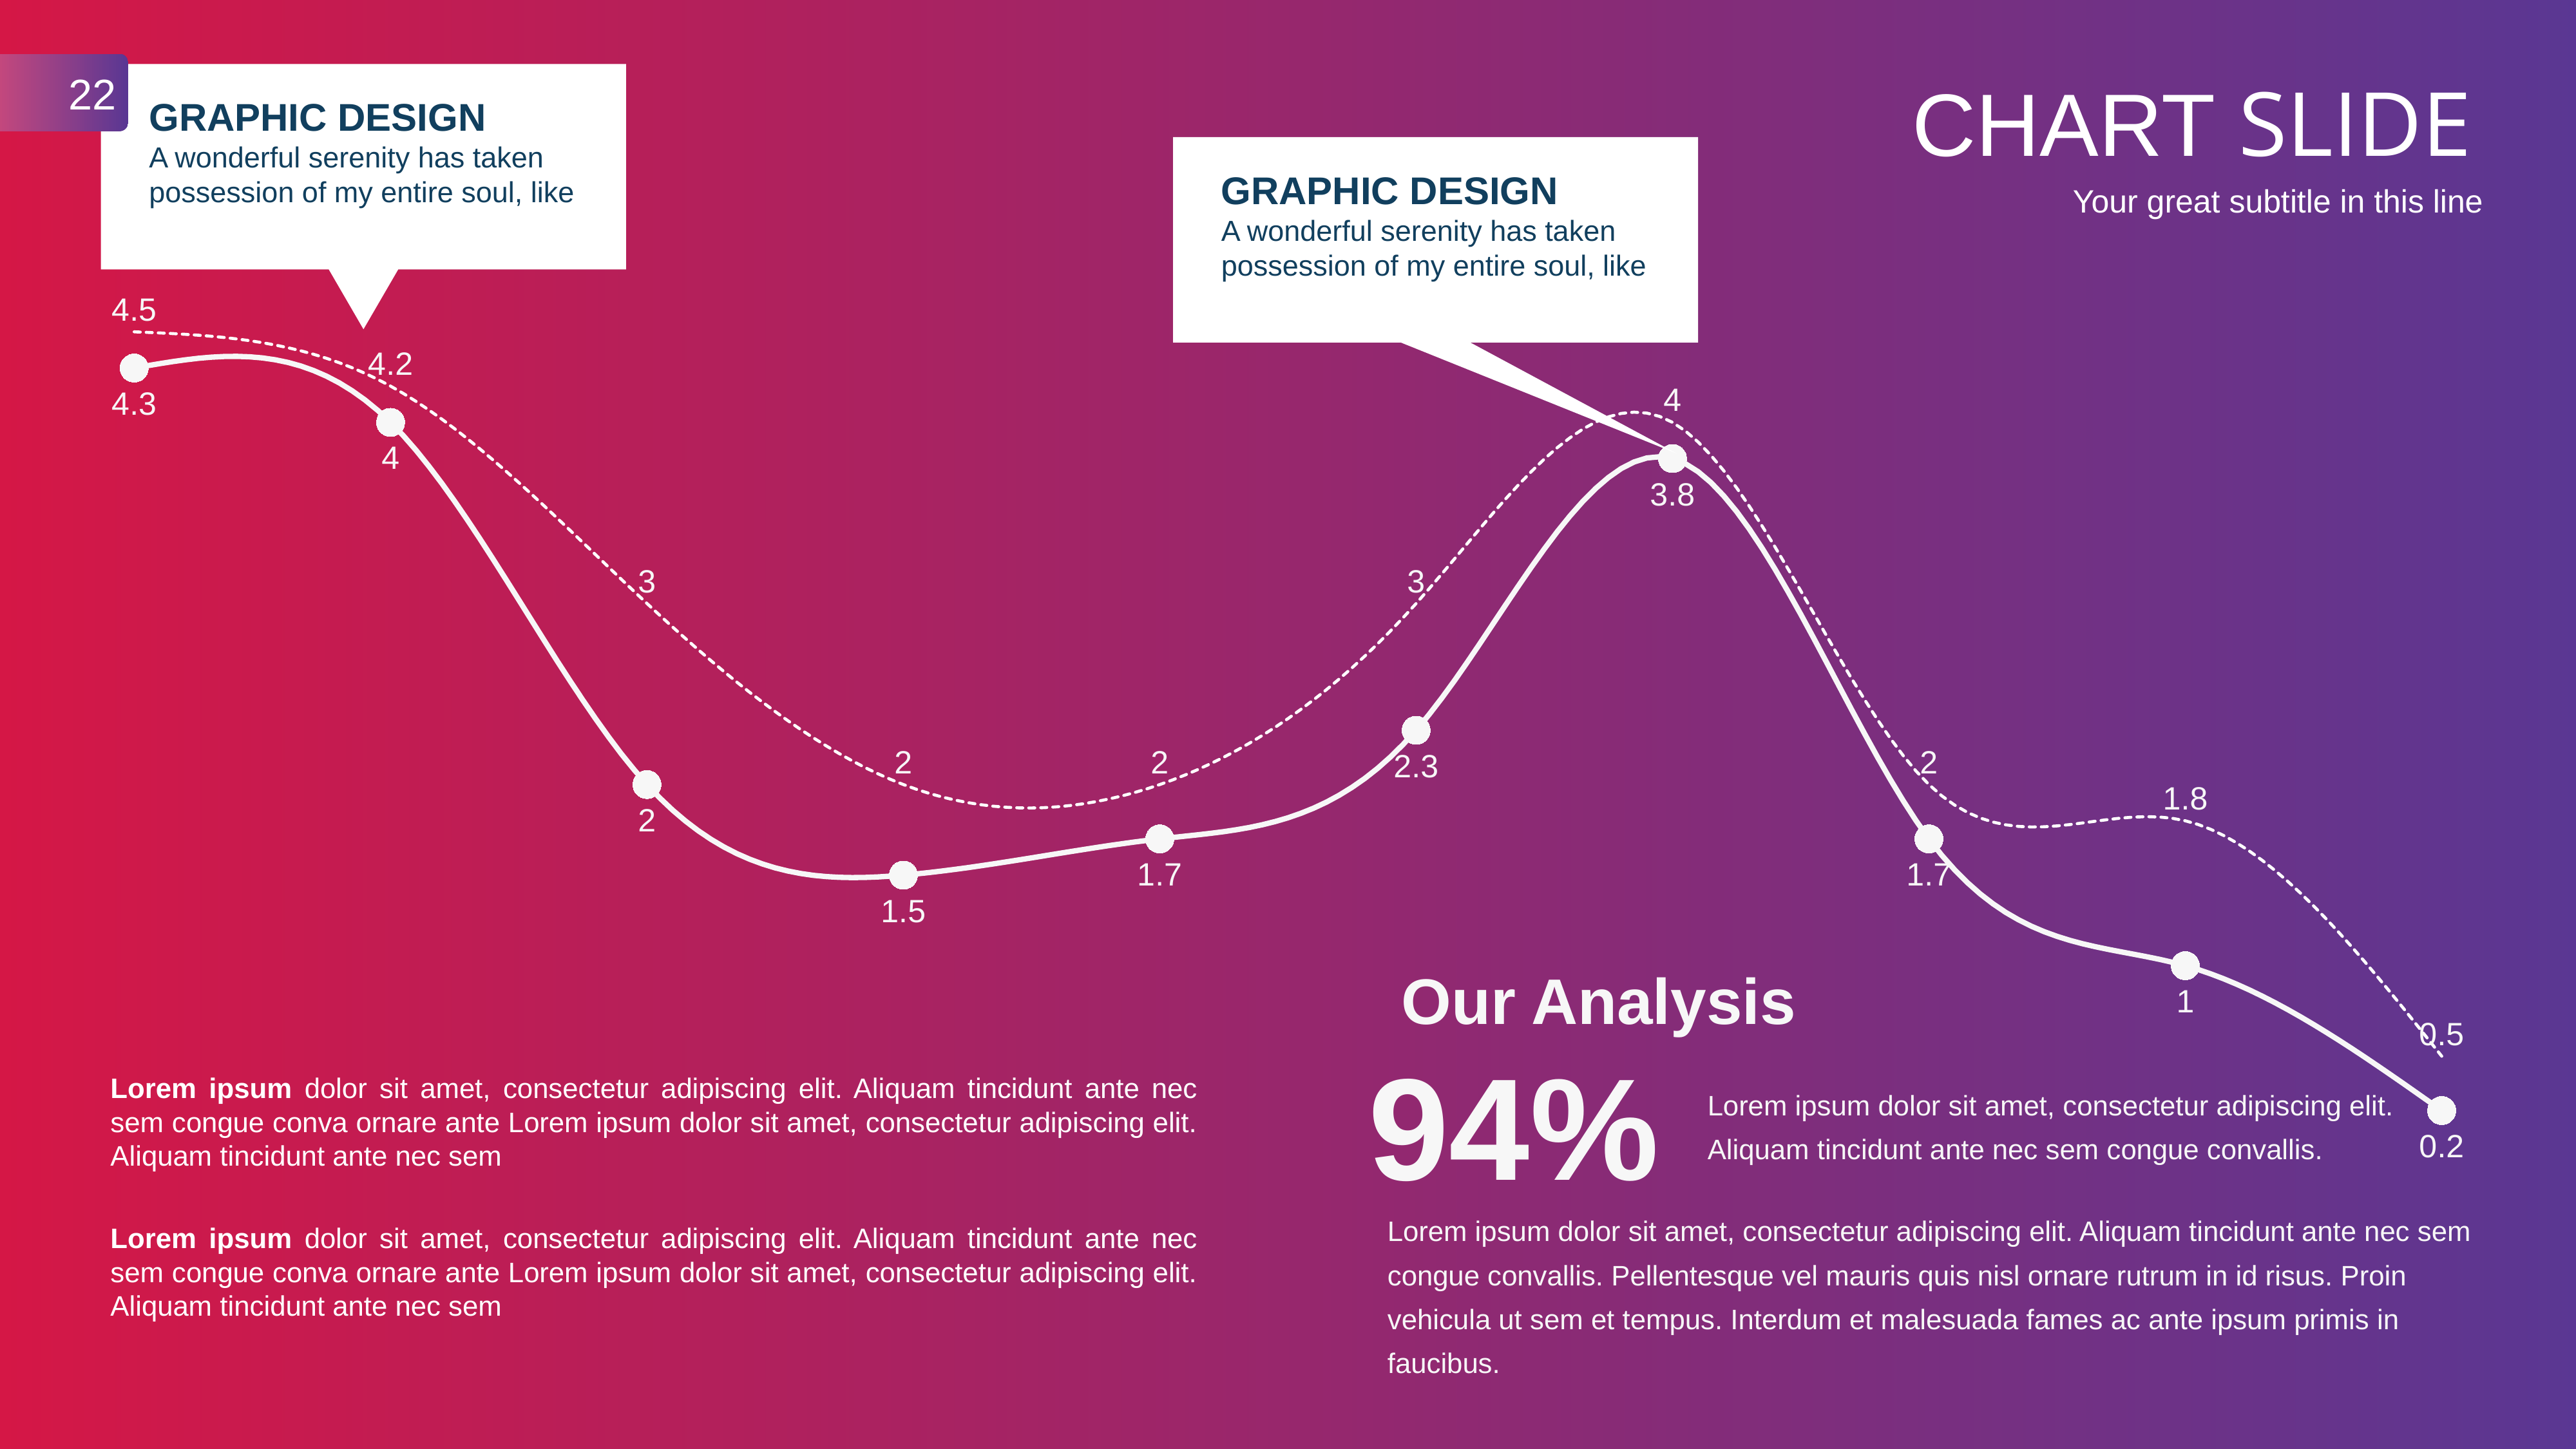

22
CHART SLIDE
Your great subtitle in this line

GRAPHIC DESIGN
A wonderful serenity has taken possession of my entire soul, like

GRAPHIC DESIGN
A wonderful serenity has taken possession of my entire soul, like

### Chart

| Category | Series 1 | Series 2 |
|---|---|---|
| Item 1 | 4.3 | 4.5 |
| Item 2 | 4.0 | 4.2 |
| item 3 | 2.0 | 3.0 |
| item 4 | 1.5 | 2.0 |
| item 6 | 1.7 | 2.0 |
| Item 7 | 2.3 | 3.0 |
| Item 8 | 3.8 | 4.0 |
| Item 9 | 1.7 | 2.0 |
| Item 10 | 1.0 | 1.8 |
| Item 11 | 0.2 | 0.5 |
Our Analysis
94%
Lorem ipsum dolor sit amet, consectetur adipiscing elit. Aliquam tincidunt ante nec sem congue convallis.
Lorem ipsum dolor sit amet, consectetur adipiscing elit. Aliquam tincidunt ante nec sem congue convallis. Pellentesque vel mauris quis nisl ornare rutrum in id risus. Proin vehicula ut sem et tempus. Interdum et malesuada fames ac ante ipsum primis in faucibus.
Lorem ipsum dolor sit amet, consectetur adipiscing elit. Aliquam tincidunt ante nec sem congue conva ornare ante Lorem ipsum dolor sit amet, consectetur adipiscing elit. Aliquam tincidunt ante nec sem
Lorem ipsum dolor sit amet, consectetur adipiscing elit. Aliquam tincidunt ante nec sem congue conva ornare ante Lorem ipsum dolor sit amet, consectetur adipiscing elit. Aliquam tincidunt ante nec sem